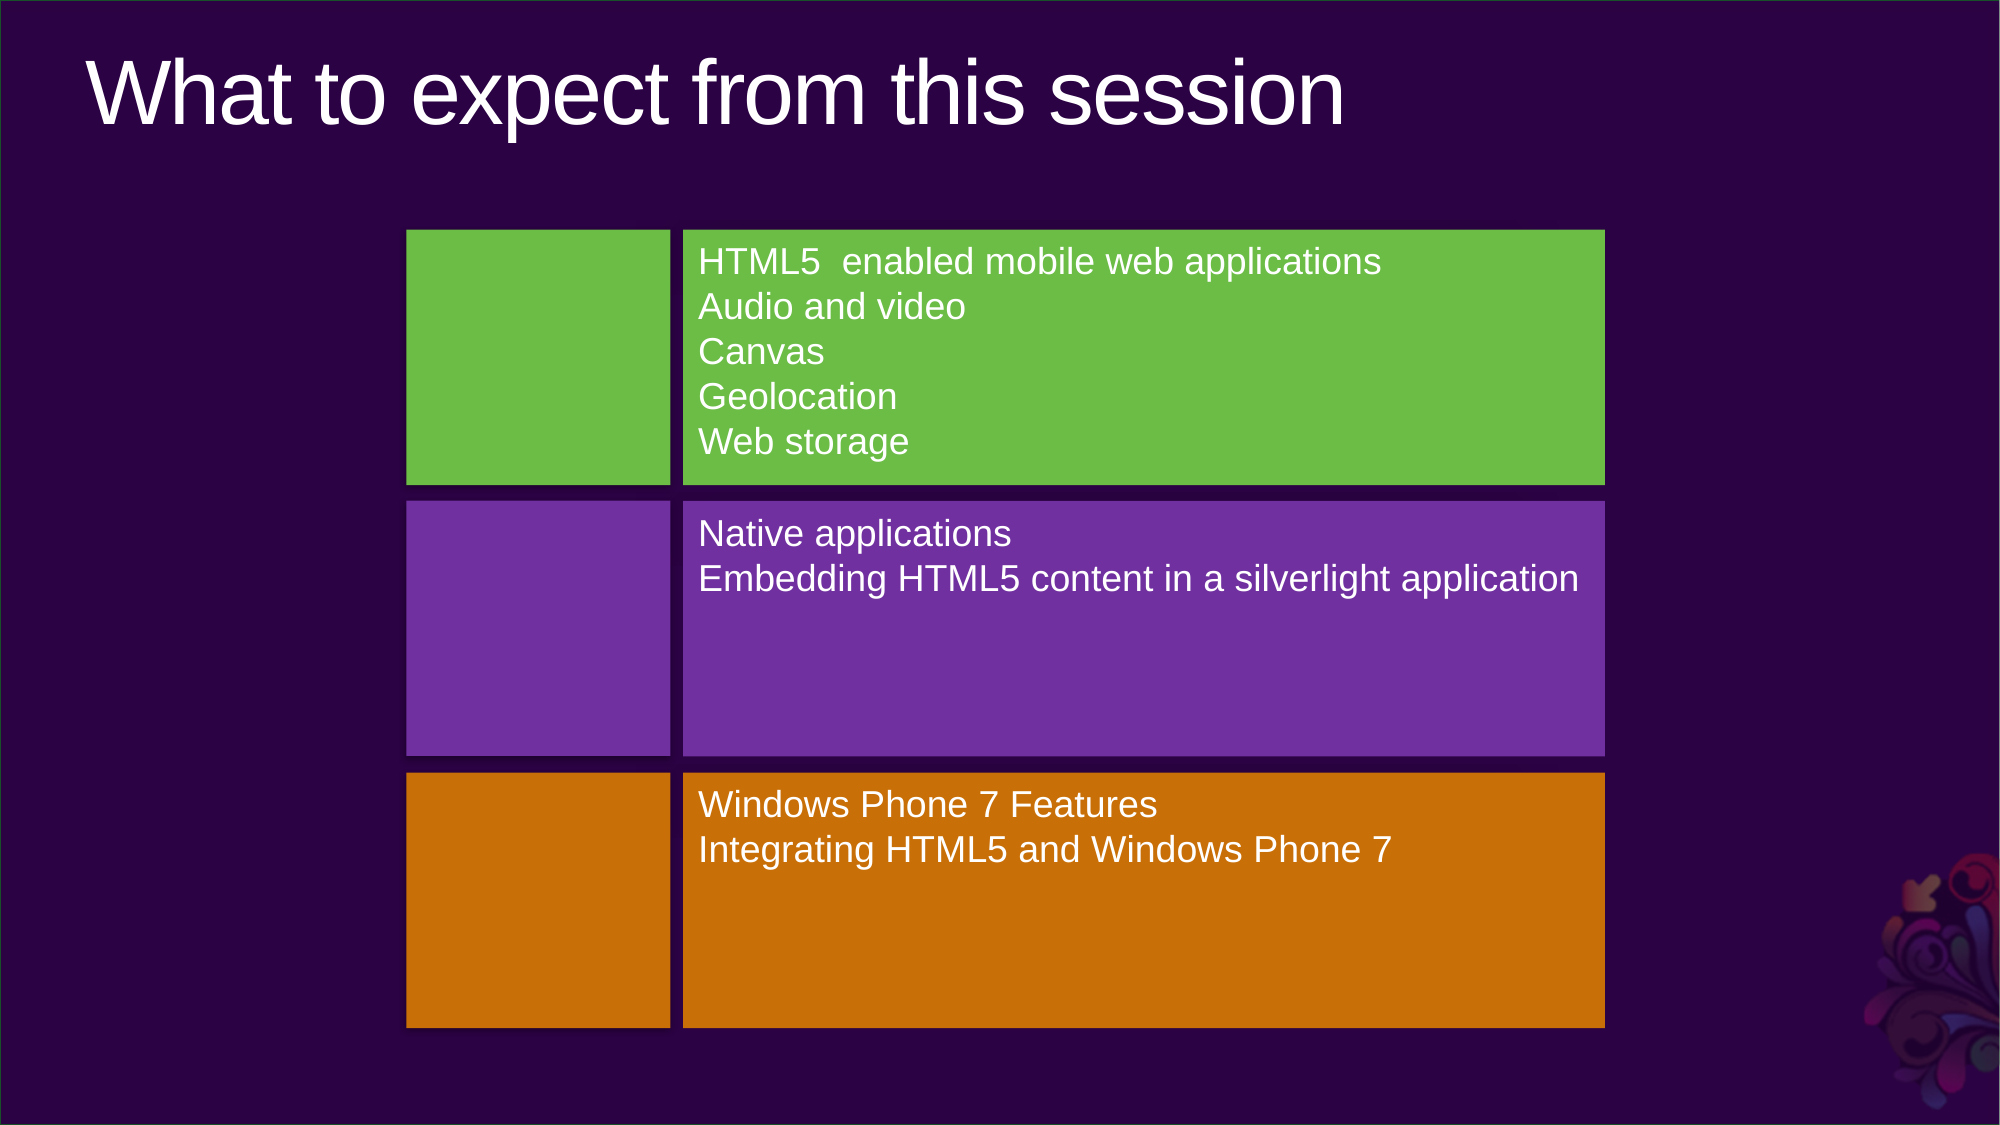

# What to expect from this session

HTML5  enabled mobile web applications
Audio and video
Canvas
Geolocation
Web storage

Native applications
Embedding HTML5 content in a silverlight application

Windows Phone 7 Features
Integrating HTML5 and Windows Phone 7